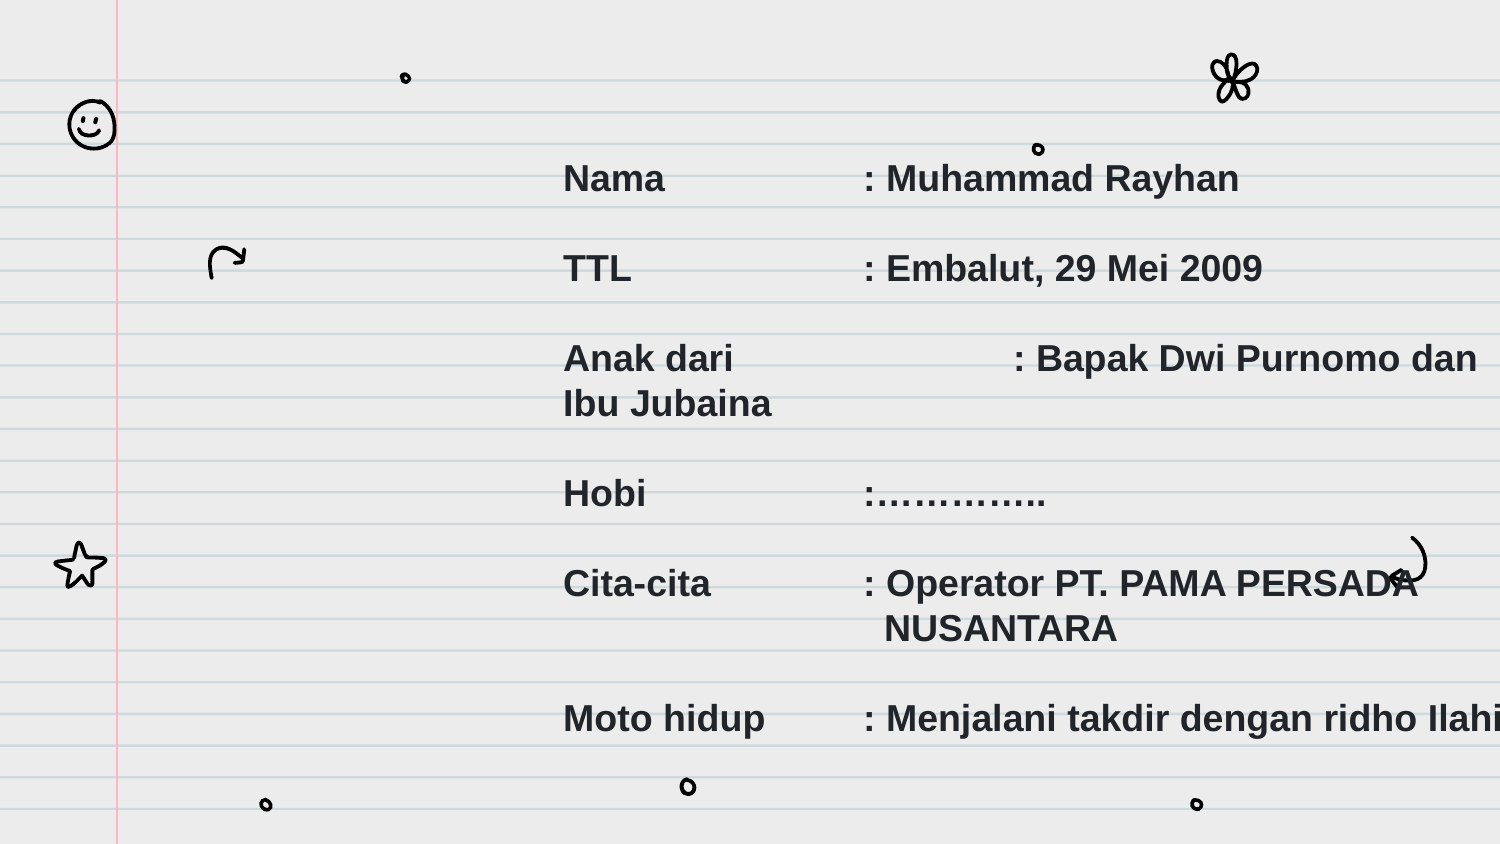

Nama		: Muhammad Rayhan
TTL		: Embalut, 29 Mei 2009

Anak dari		: Bapak Dwi Purnomo dan Ibu Jubaina

Hobi		:…………..
Cita-cita		: Operator PT. PAMA PERSADA 			  NUSANTARA
Moto hidup	: Menjalani takdir dengan ridho Ilahi